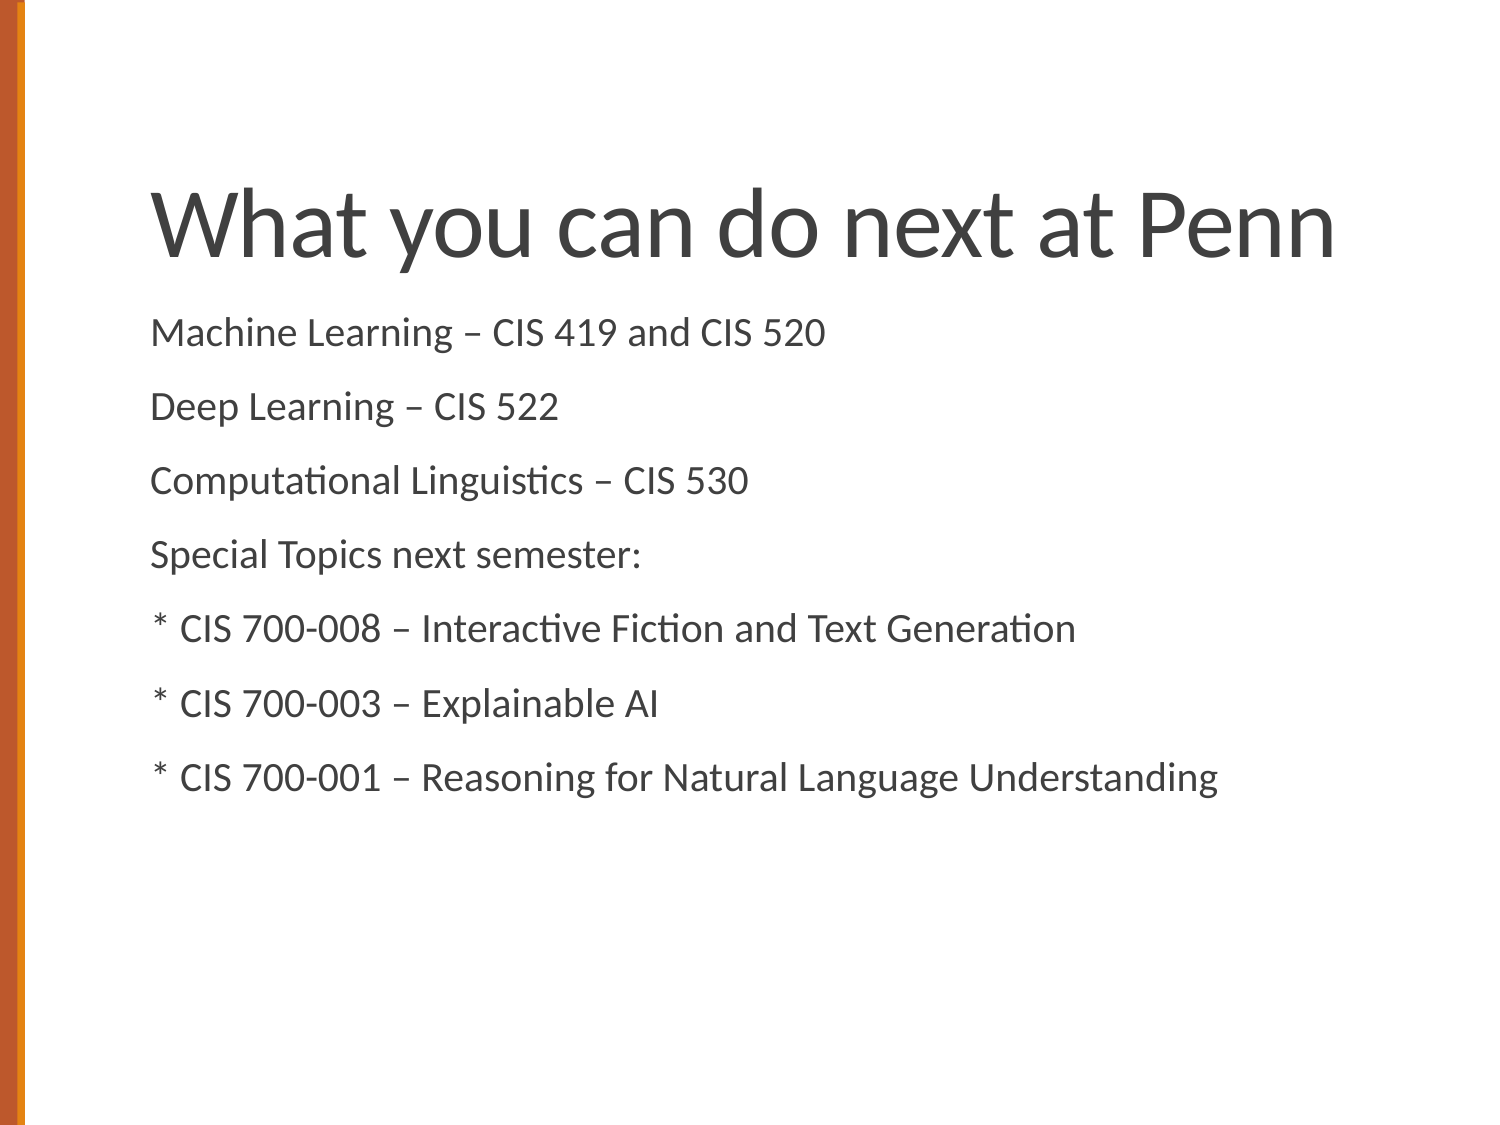

# What you can do next at Penn
Machine Learning – CIS 419 and CIS 520
Deep Learning – CIS 522
Computational Linguistics – CIS 530
Special Topics next semester:
* CIS 700-008 – Interactive Fiction and Text Generation
* CIS 700-003 – Explainable AI
* CIS 700-001 – Reasoning for Natural Language Understanding